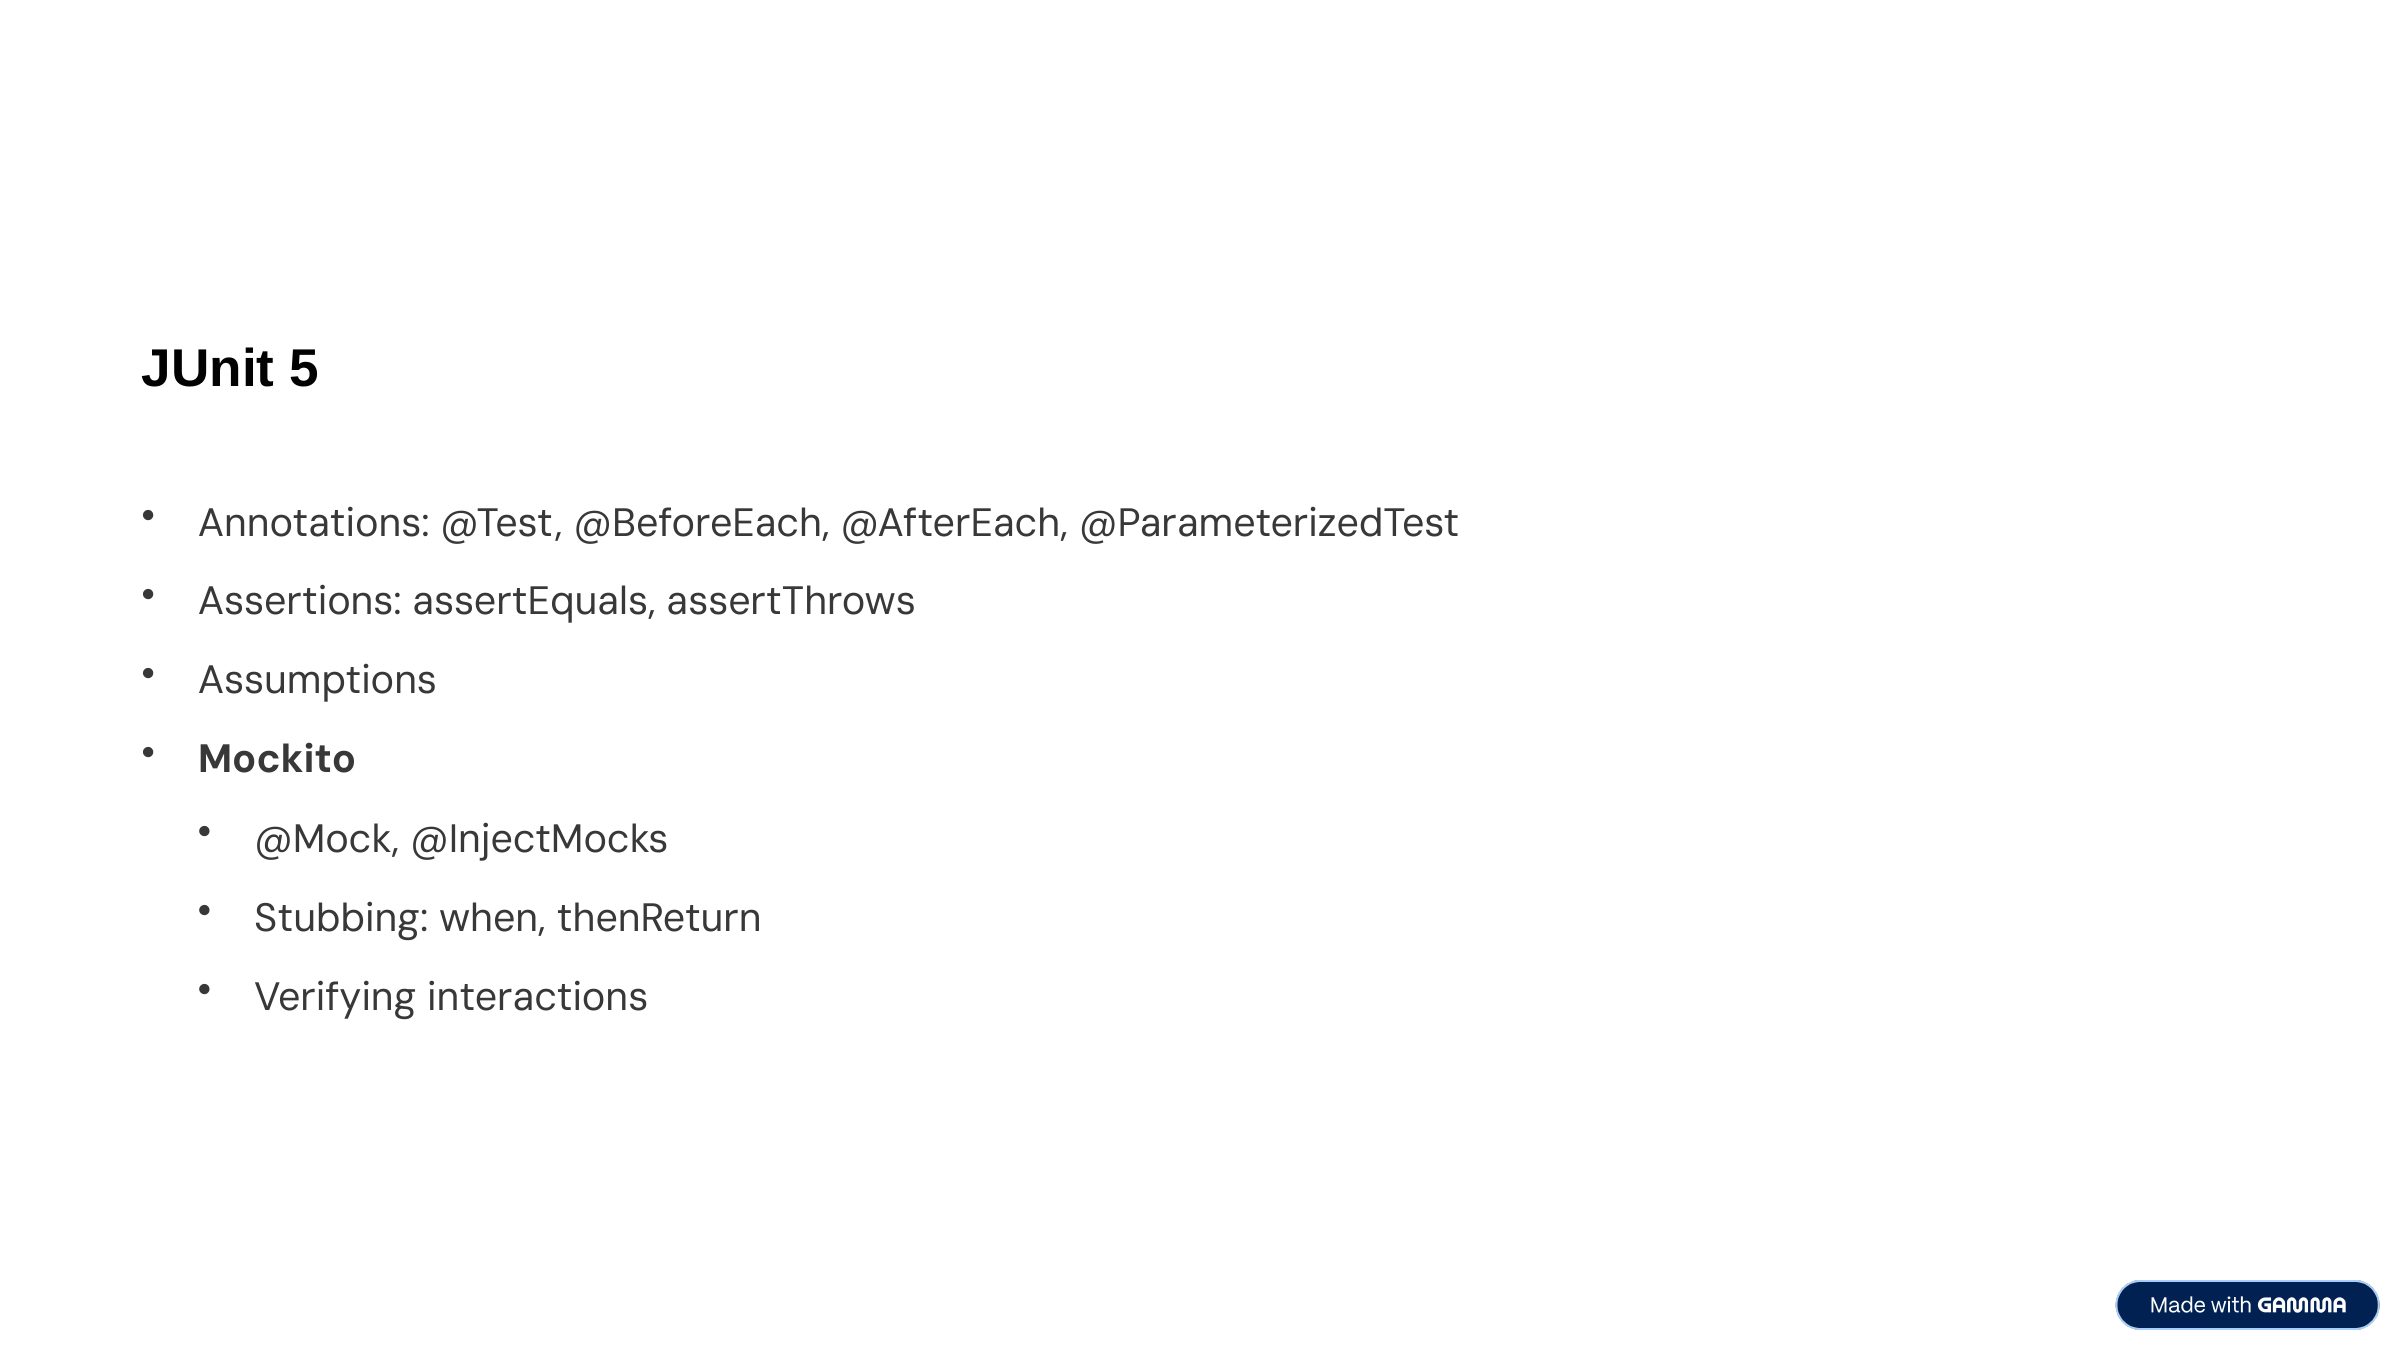

JUnit 5
Annotations: @Test, @BeforeEach, @AfterEach, @ParameterizedTest
Assertions: assertEquals, assertThrows
Assumptions
Mockito
@Mock, @InjectMocks
Stubbing: when, thenReturn
Verifying interactions